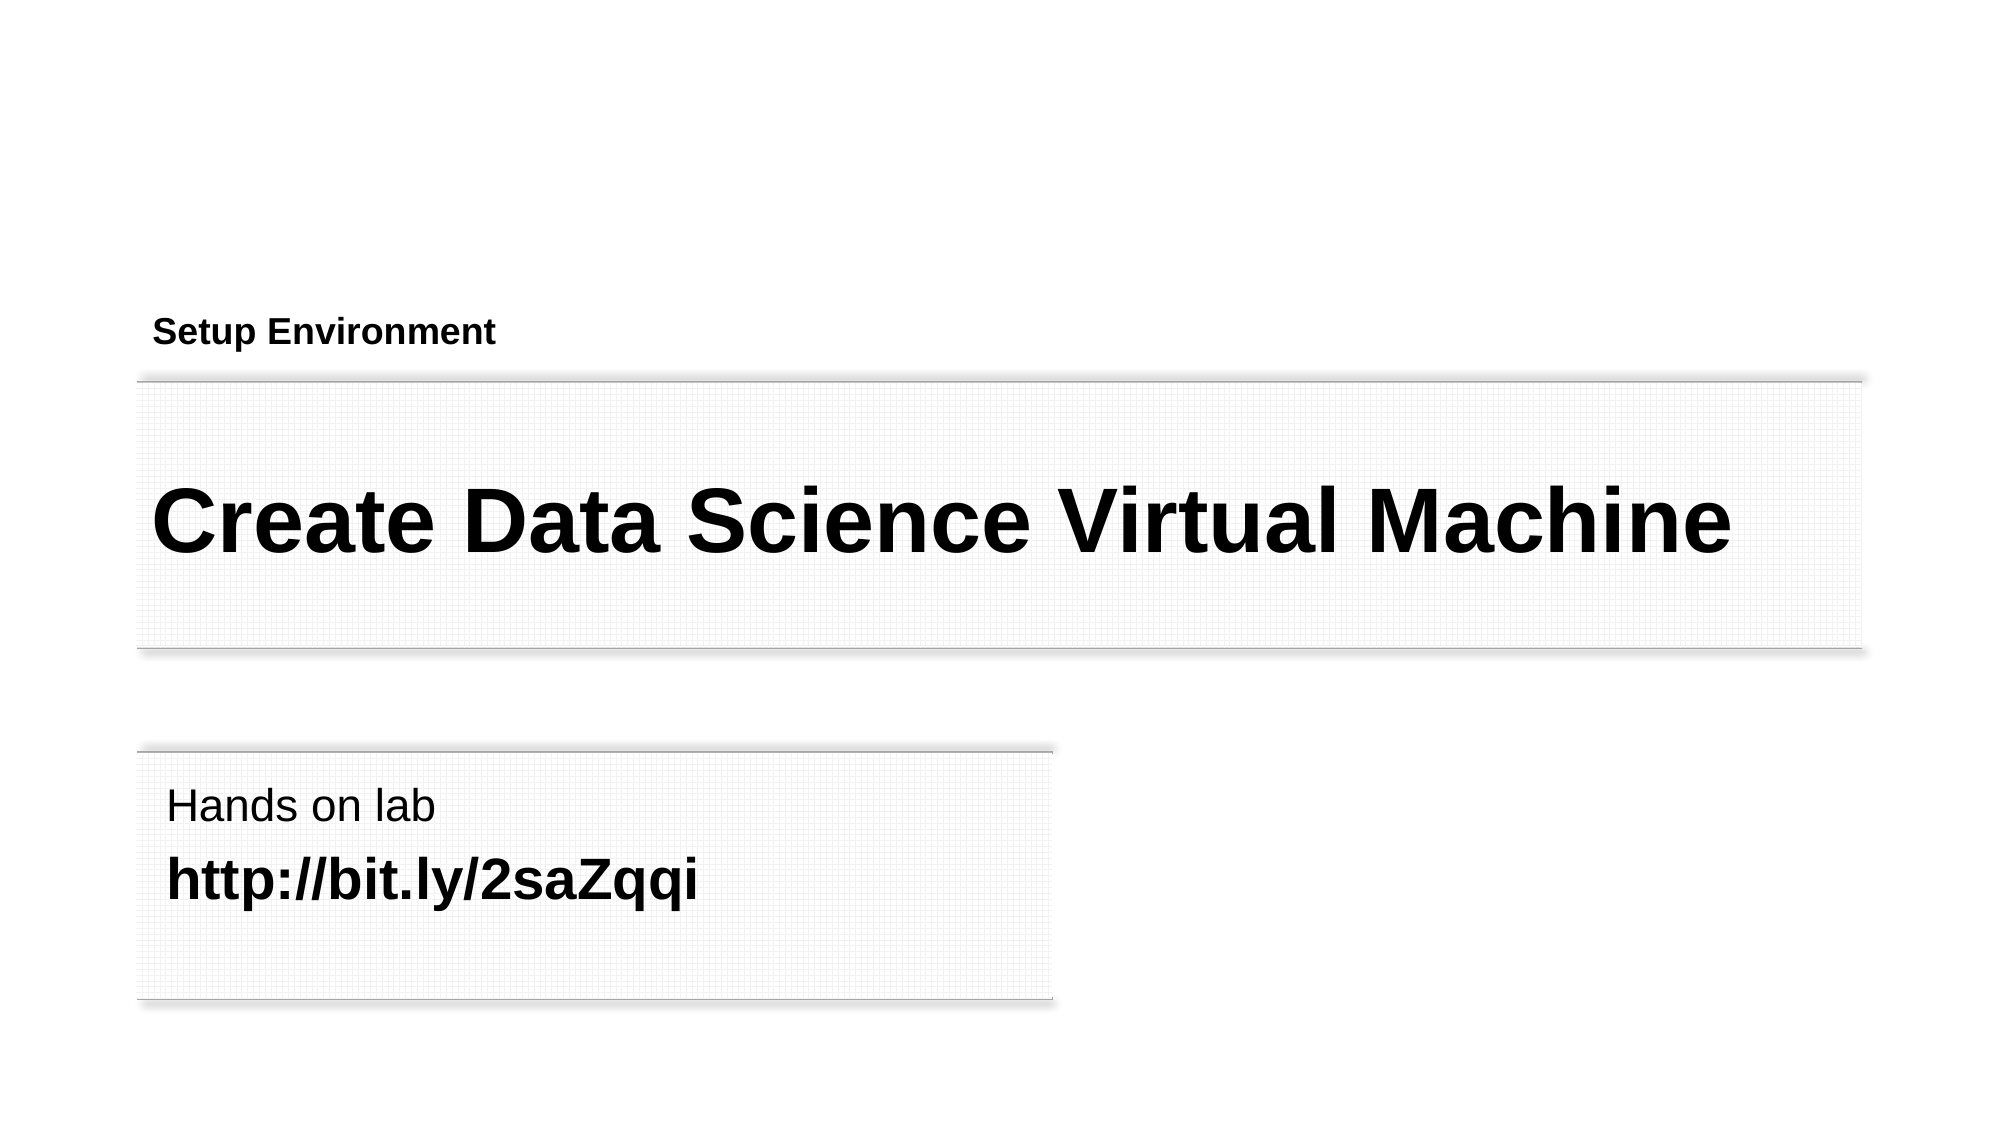

Setup Environment
# Create Data Science Virtual Machine
Hands on lab
http://bit.ly/2saZqqi